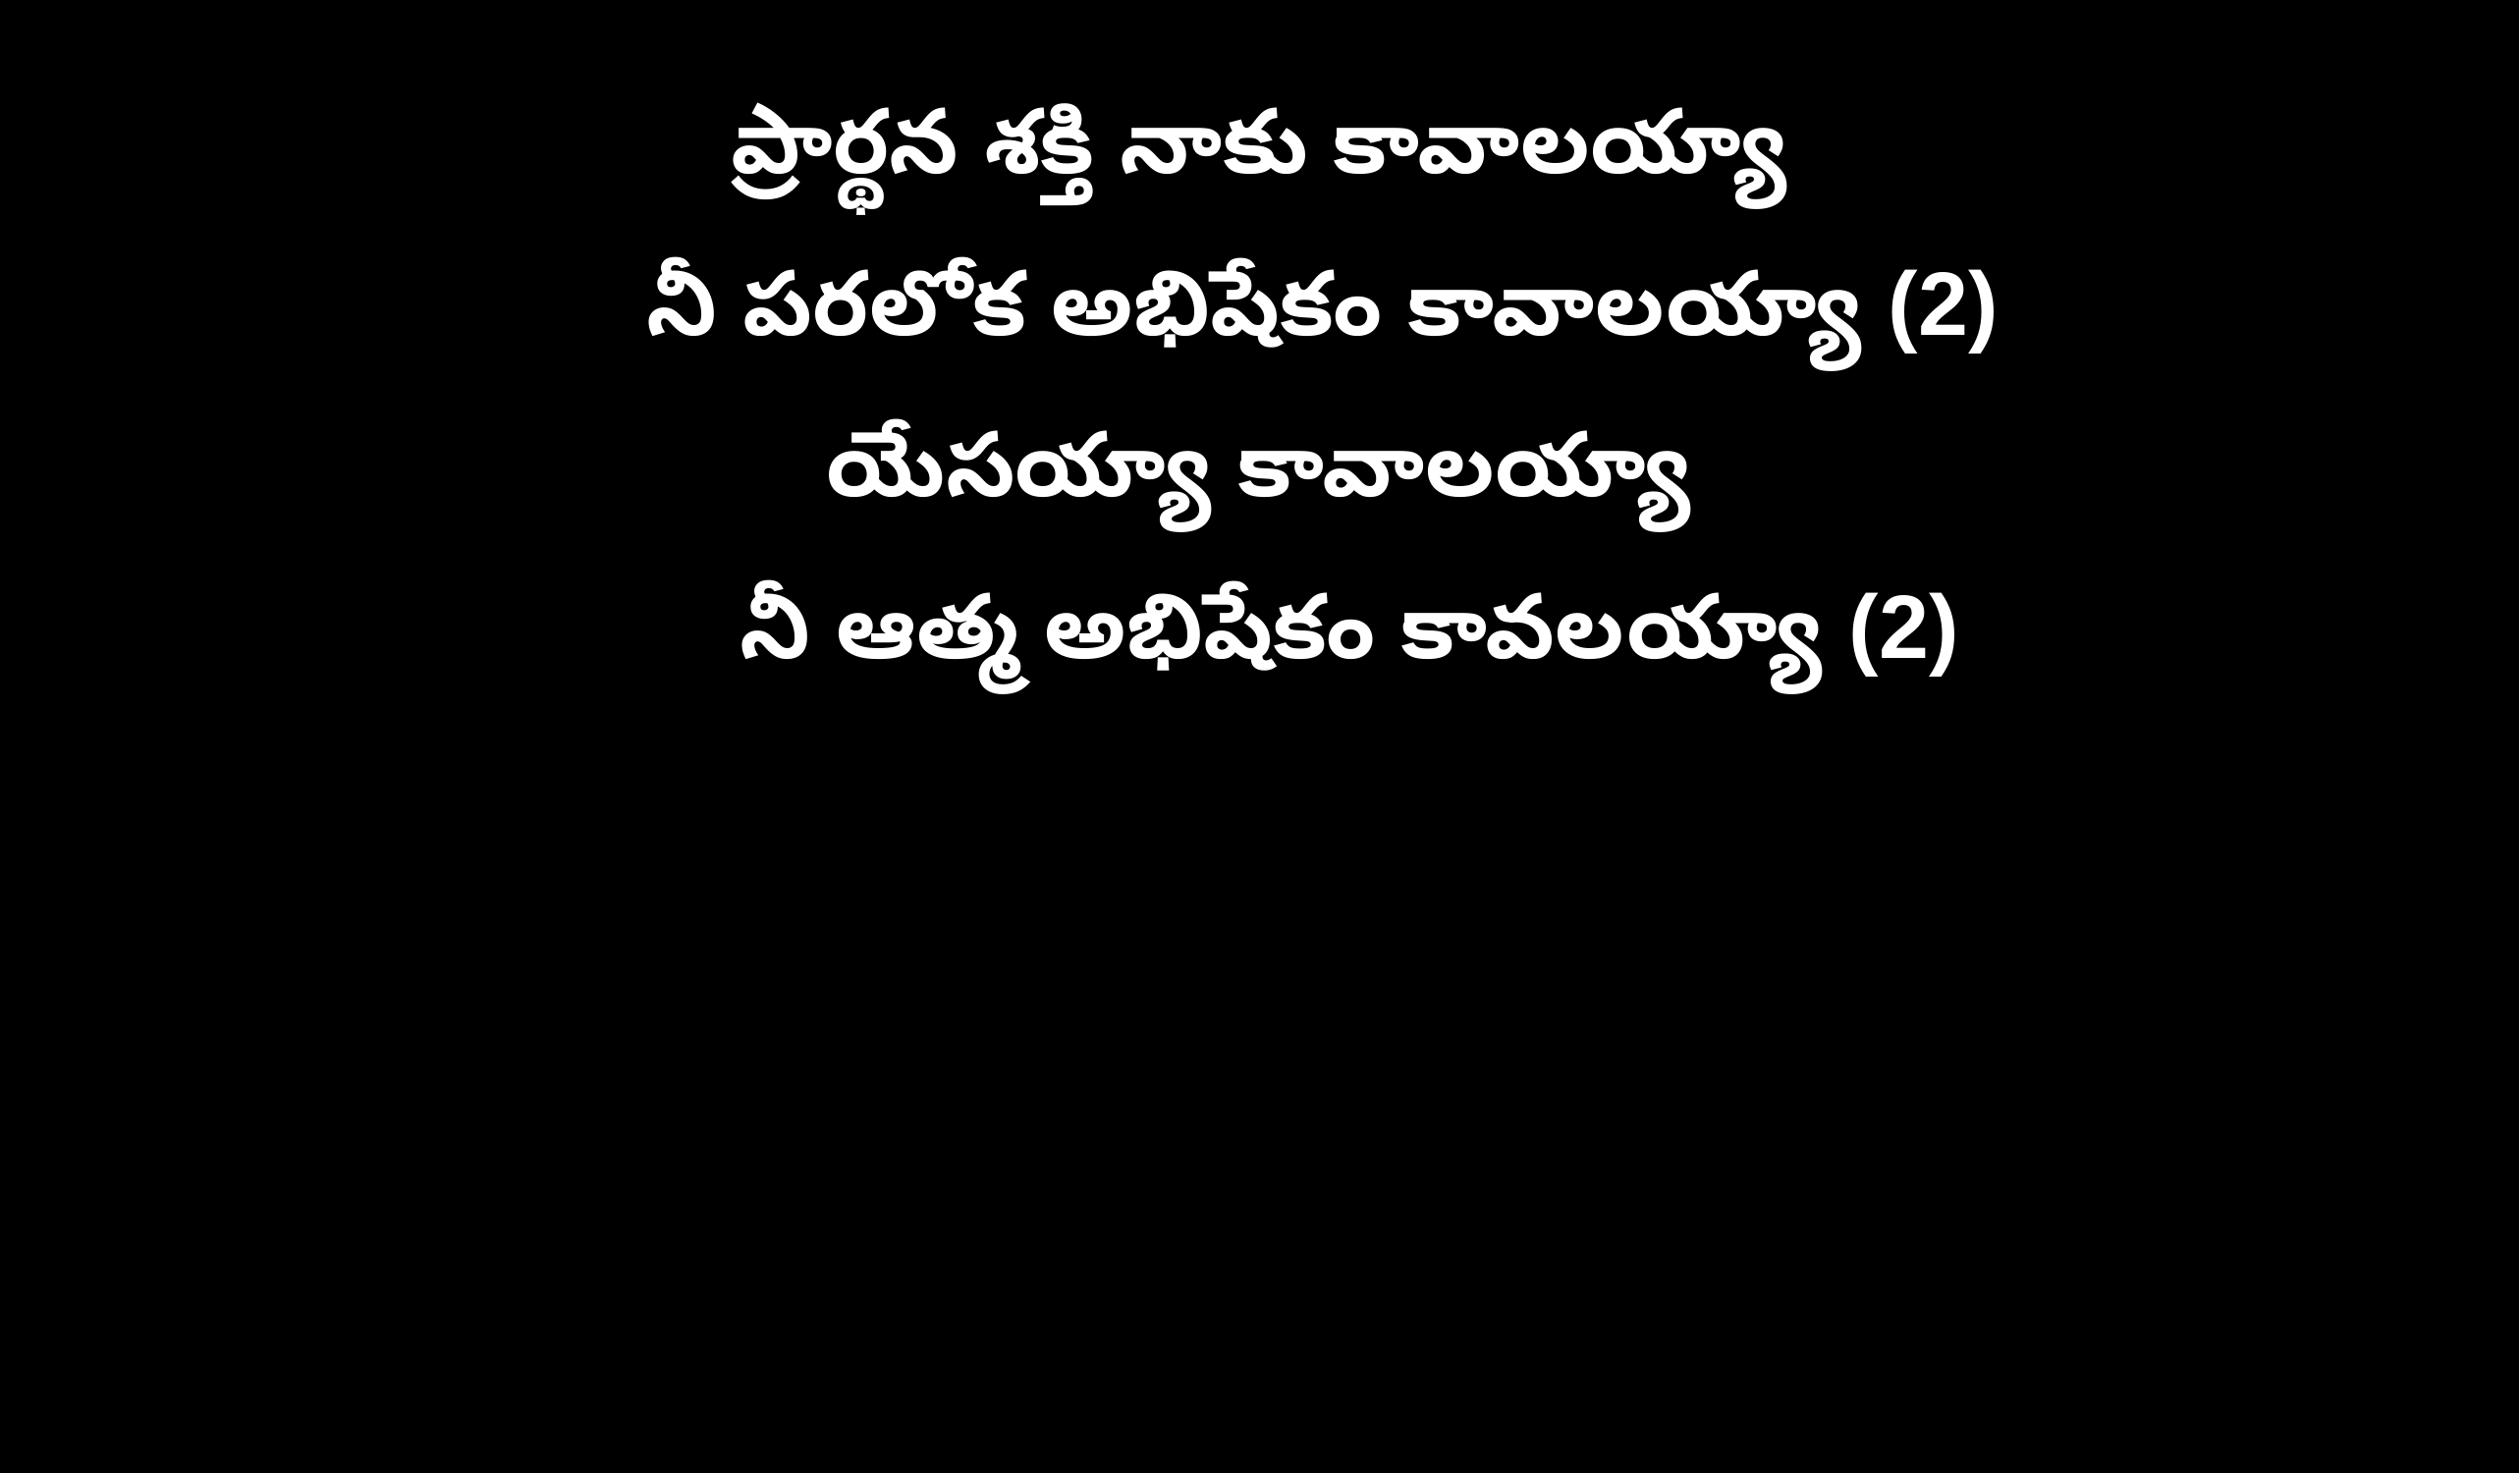

ప్రార్థన శక్తి నాకు కావాలయ్యా
     నీ పరలోక అభిషేకం కావాలయ్యా (2)
యేసయ్యా కావాలయ్యా
             నీ ఆత్మ అభిషేకం కావలయ్యా (2)